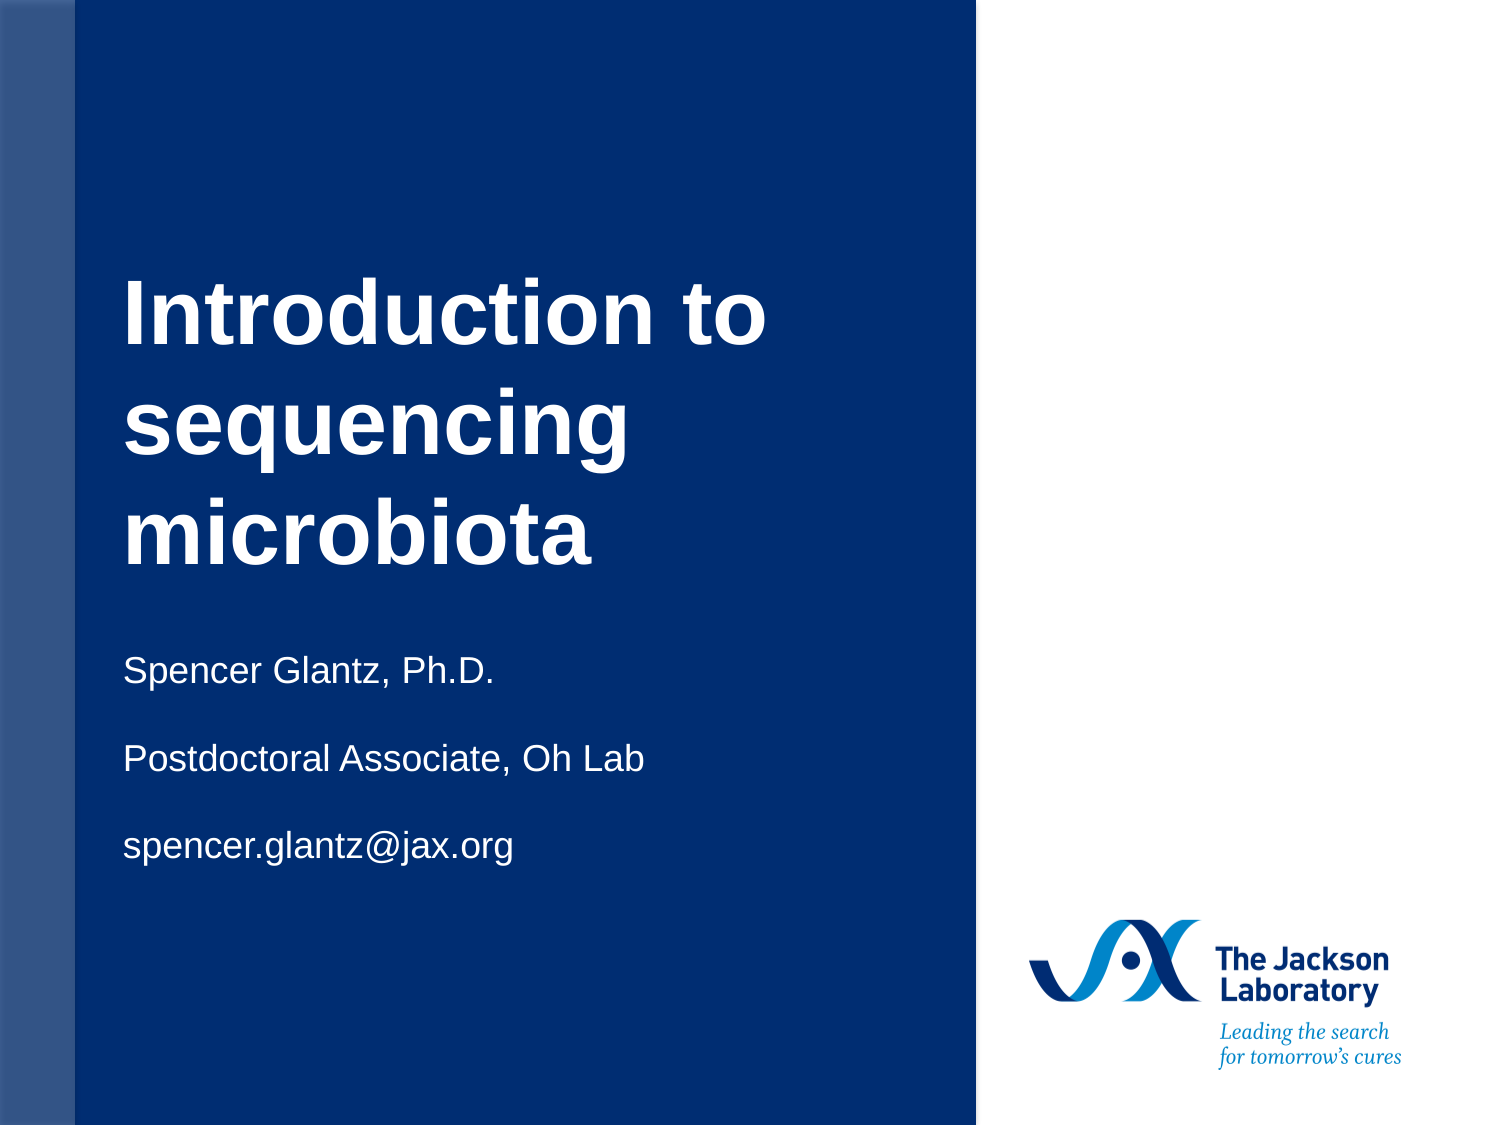

# Introduction to sequencing microbiota
Spencer Glantz, Ph.D.
Postdoctoral Associate, Oh Lab
spencer.glantz@jax.org